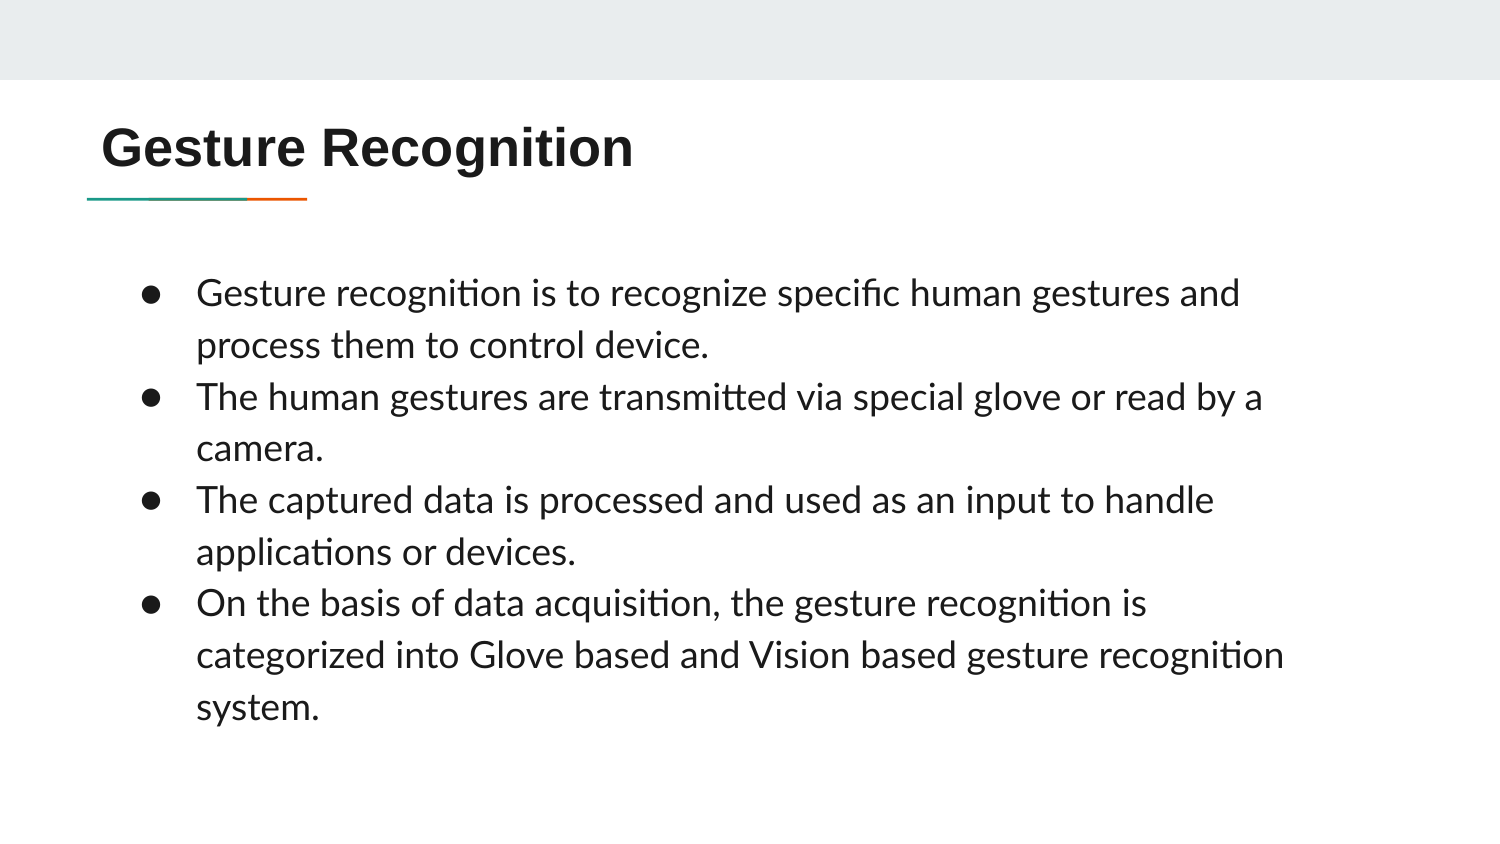

# Gesture Recognition
Gesture recognition is to recognize specific human gestures and process them to control device.
The human gestures are transmitted via special glove or read by a camera.
The captured data is processed and used as an input to handle applications or devices.
On the basis of data acquisition, the gesture recognition is categorized into Glove based and Vision based gesture recognition system.